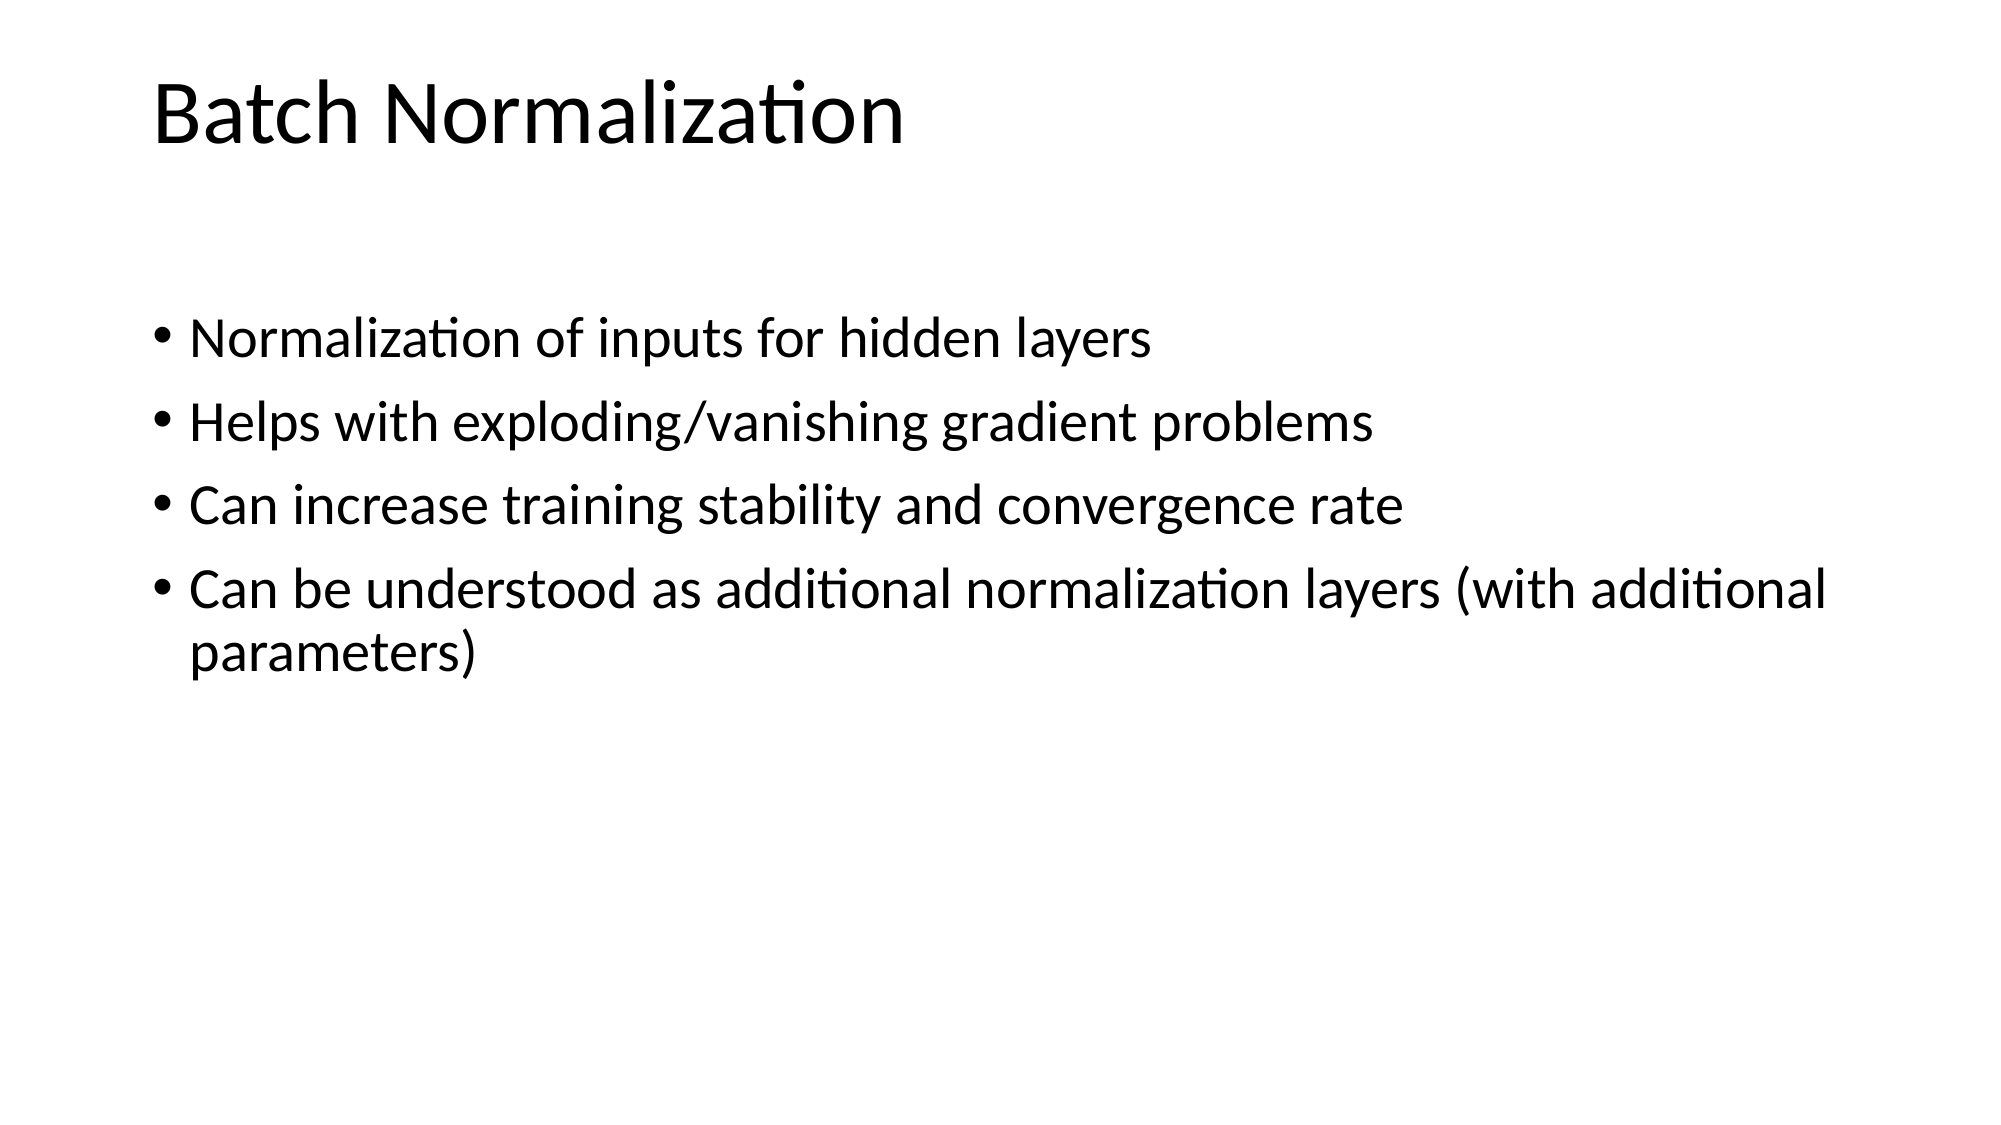

# Batch Normalization
Normalization of inputs for hidden layers
Helps with exploding/vanishing gradient problems
Can increase training stability and convergence rate
Can be understood as additional normalization layers (with additional parameters)